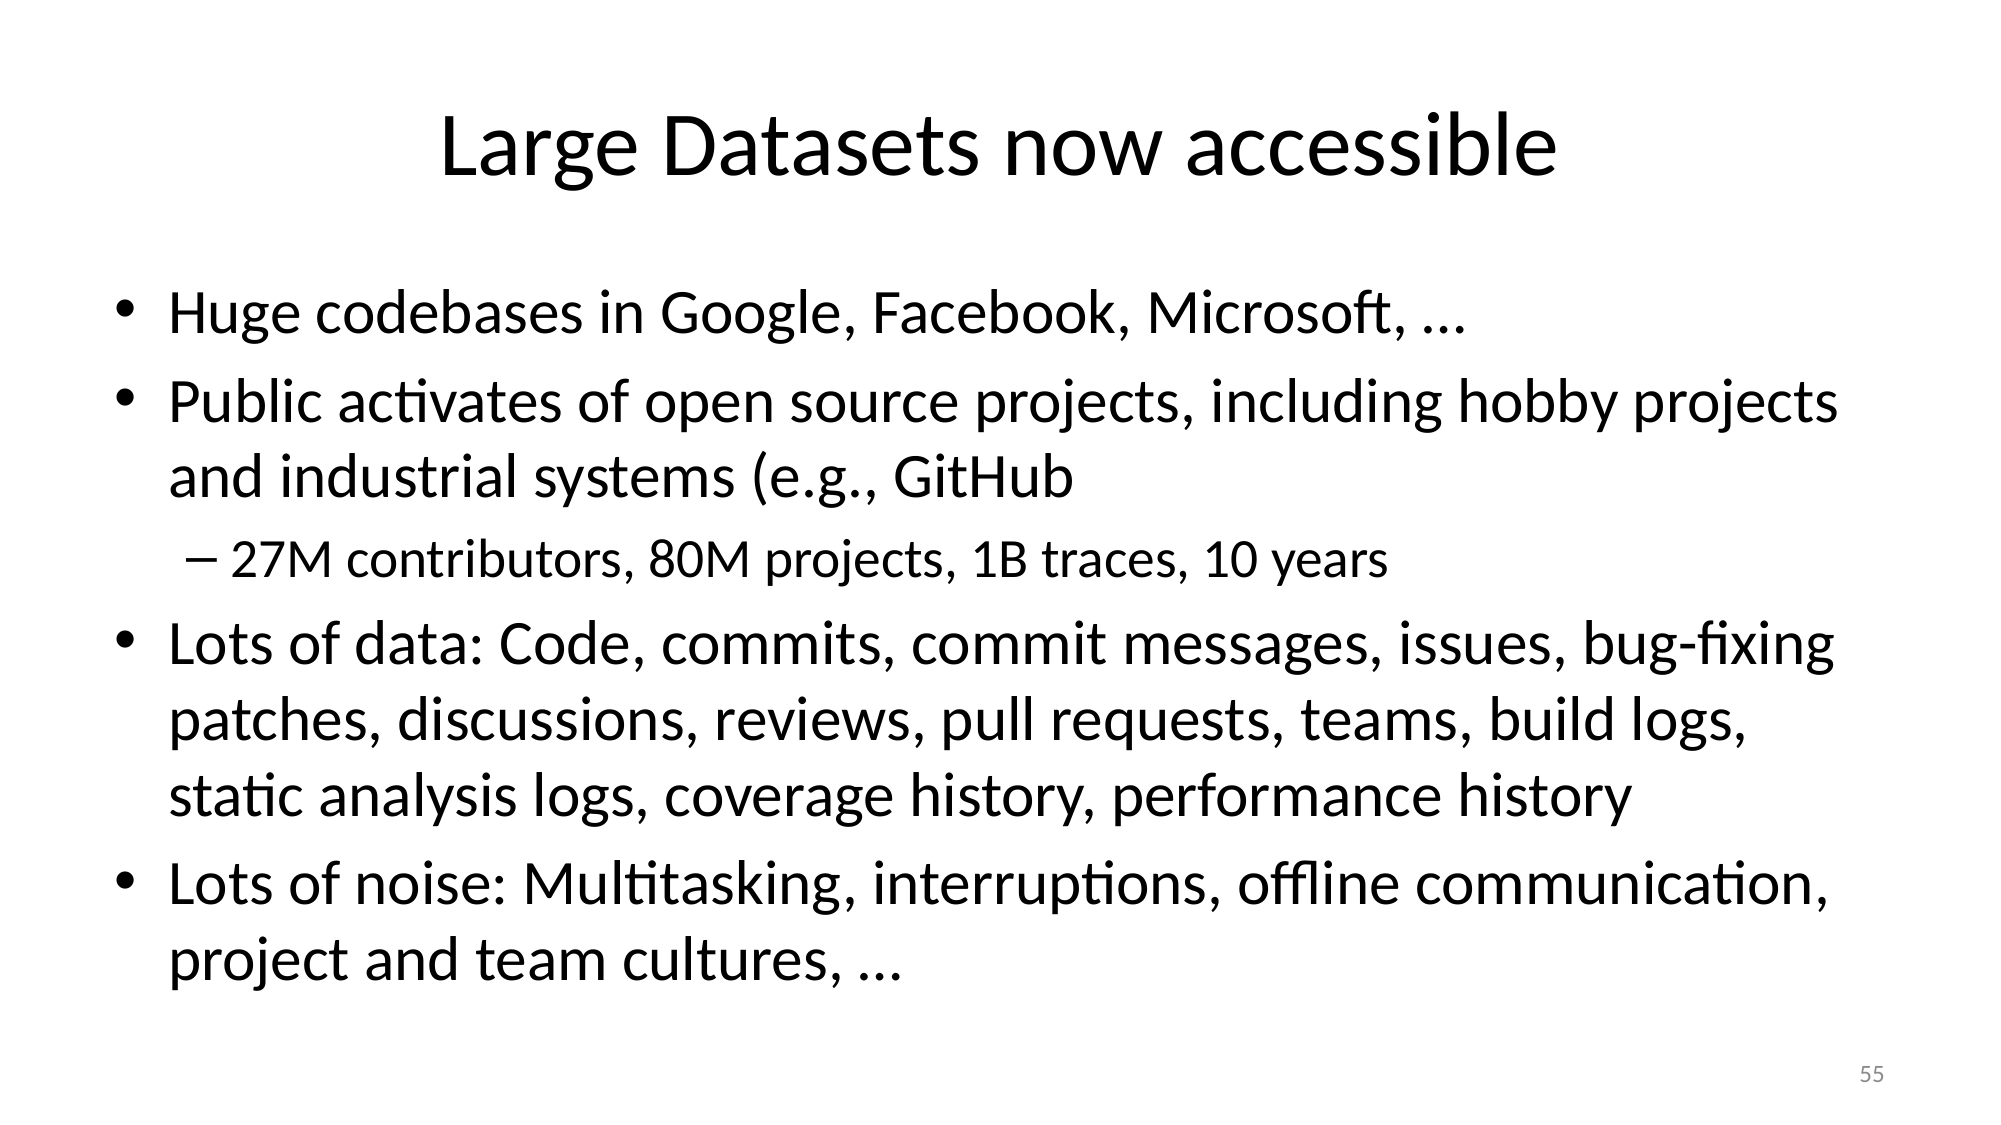

# Large Datasets now accessible
Huge codebases in Google, Facebook, Microsoft, …
Public activates of open source projects, including hobby projects and industrial systems (e.g., GitHub
27M contributors, 80M projects, 1B traces, 10 years
Lots of data: Code, commits, commit messages, issues, bug-fixing patches, discussions, reviews, pull requests, teams, build logs, static analysis logs, coverage history, performance history
Lots of noise: Multitasking, interruptions, offline communication, project and team cultures, …
55